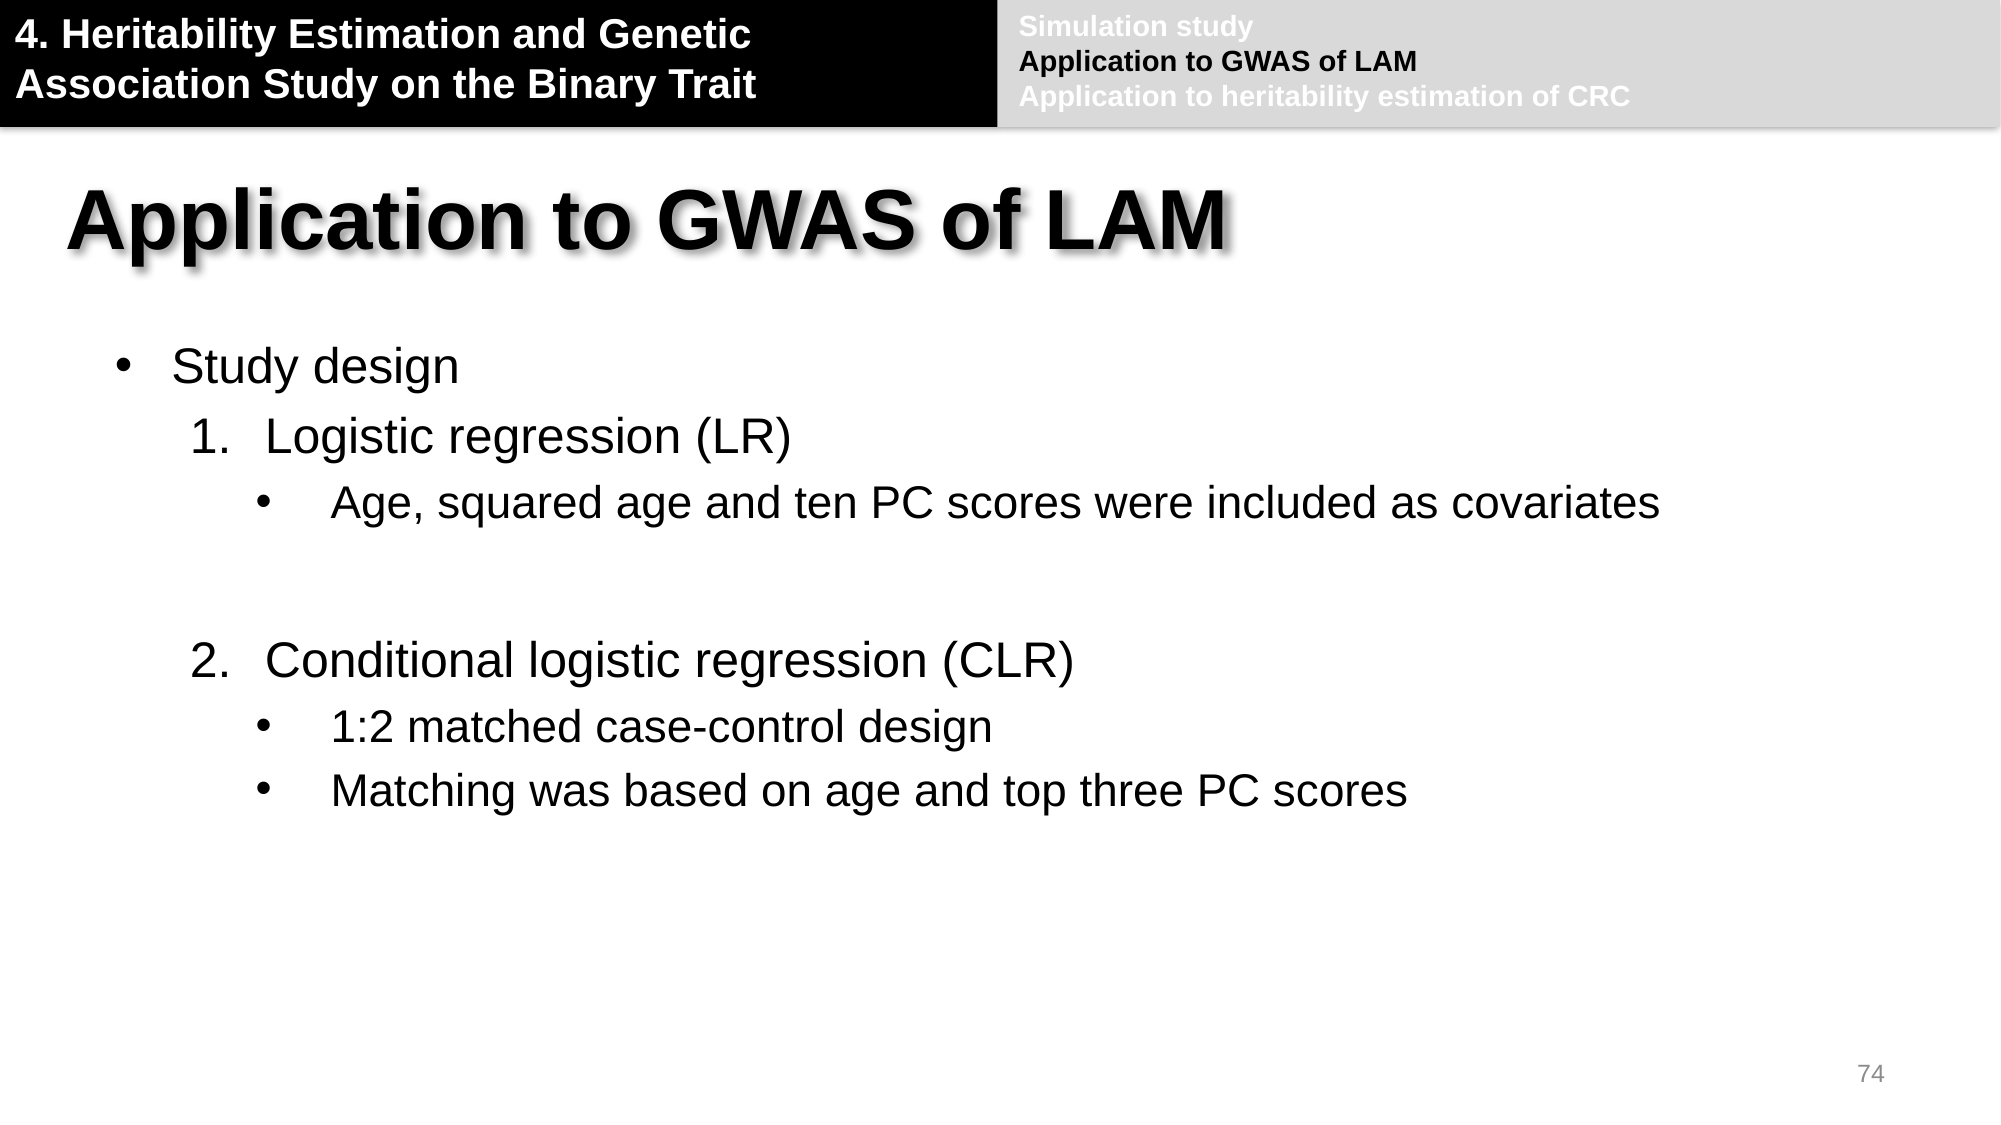

4. Heritability Estimation and Genetic Association Study on the Binary Trait
Simulation study
Application to GWAS of LAM
Application to heritability estimation of CRC
# Application to GWAS of LAM
Study design
Logistic regression (LR)
Age, squared age and ten PC scores were included as covariates

Conditional logistic regression (CLR)
1:2 matched case-control design
Matching was based on age and top three PC scores

74